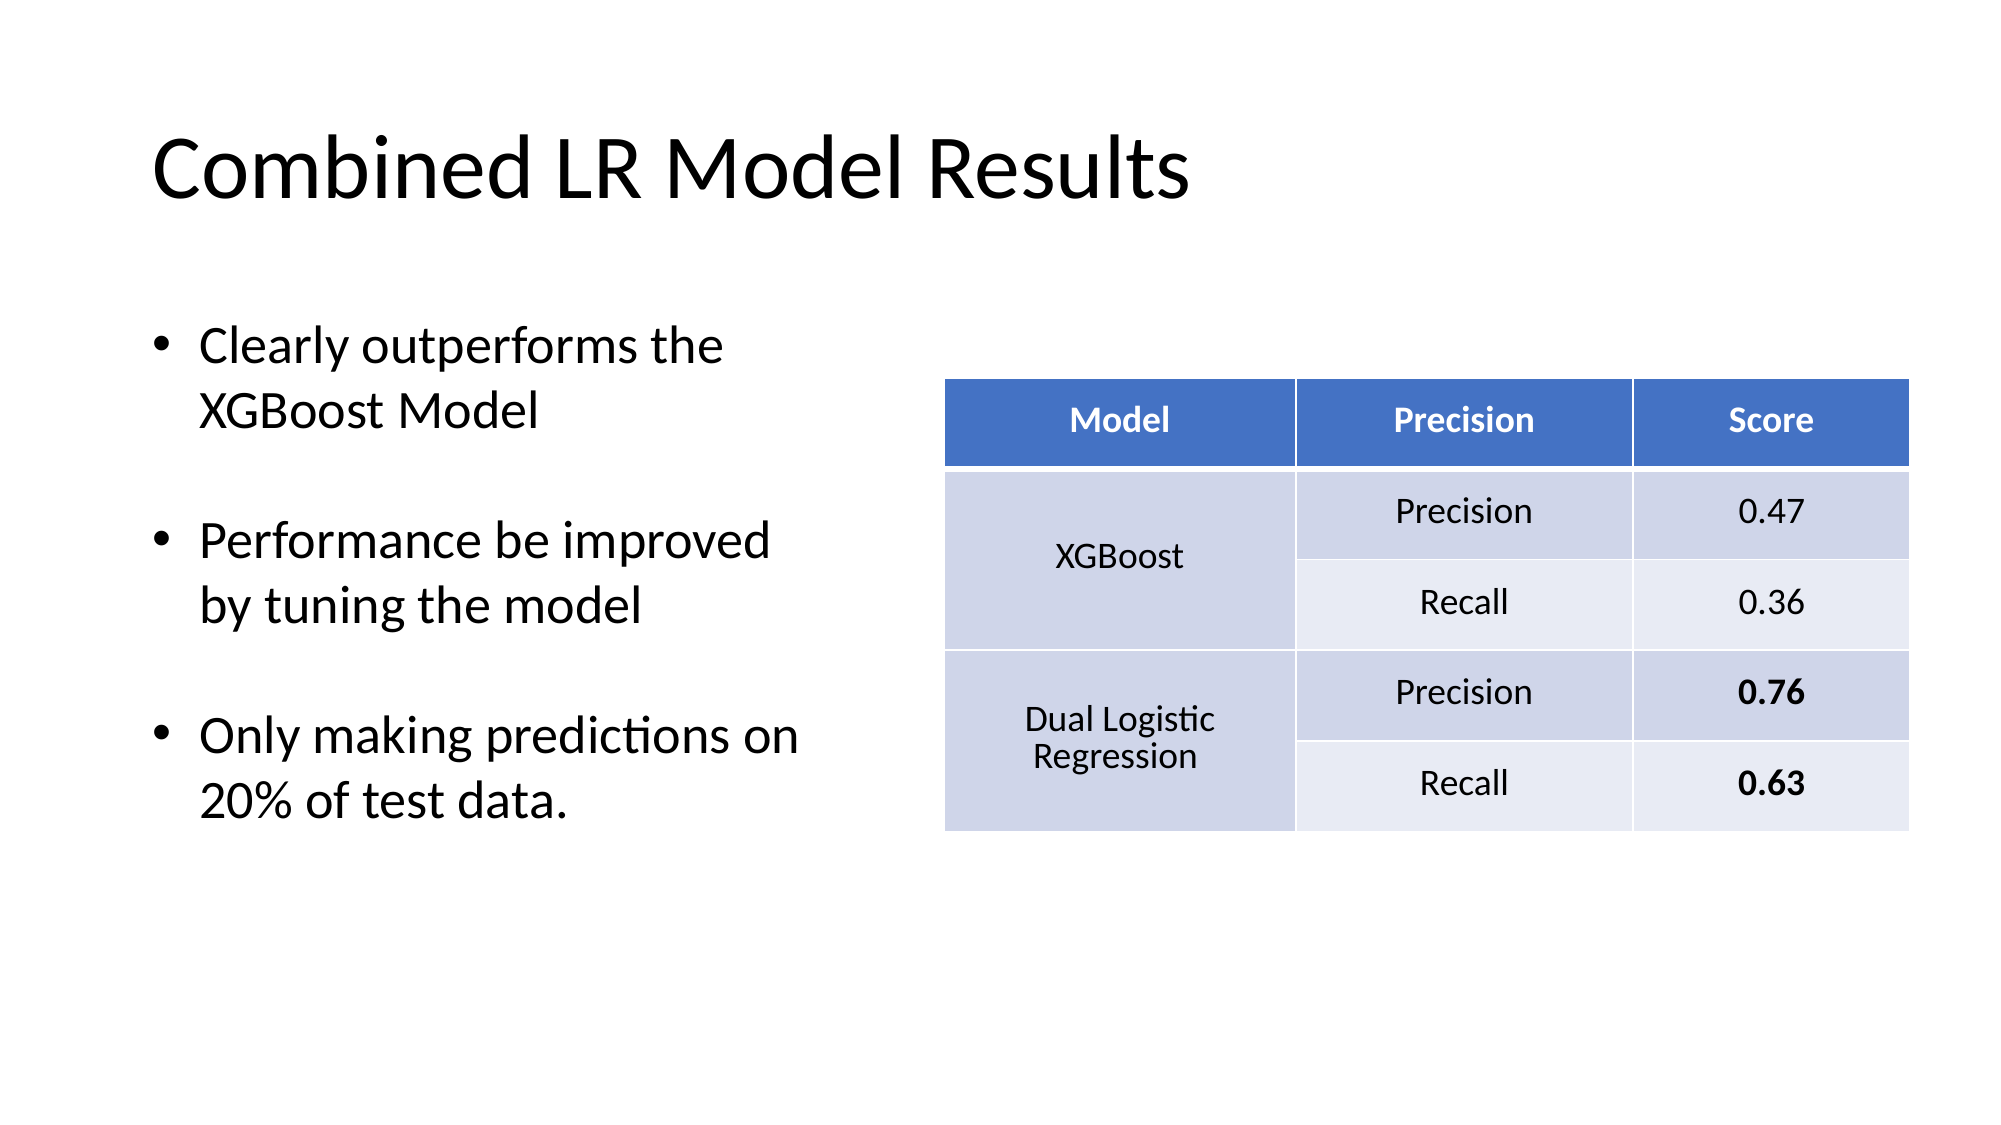

# Combined LR Model Results
Clearly outperforms the XGBoost Model

Performance be improved by tuning the model

Only making predictions on 20% of test data.

| Model | Precision | Score |
| --- | --- | --- |
| XGBoost | Precision | 0.47 |
| XGboost | Recall | 0.36 |
| Dual Logistic Regression | Precision | 0.76 |
| Dual Logistic Regression | Recall | 0.63 |